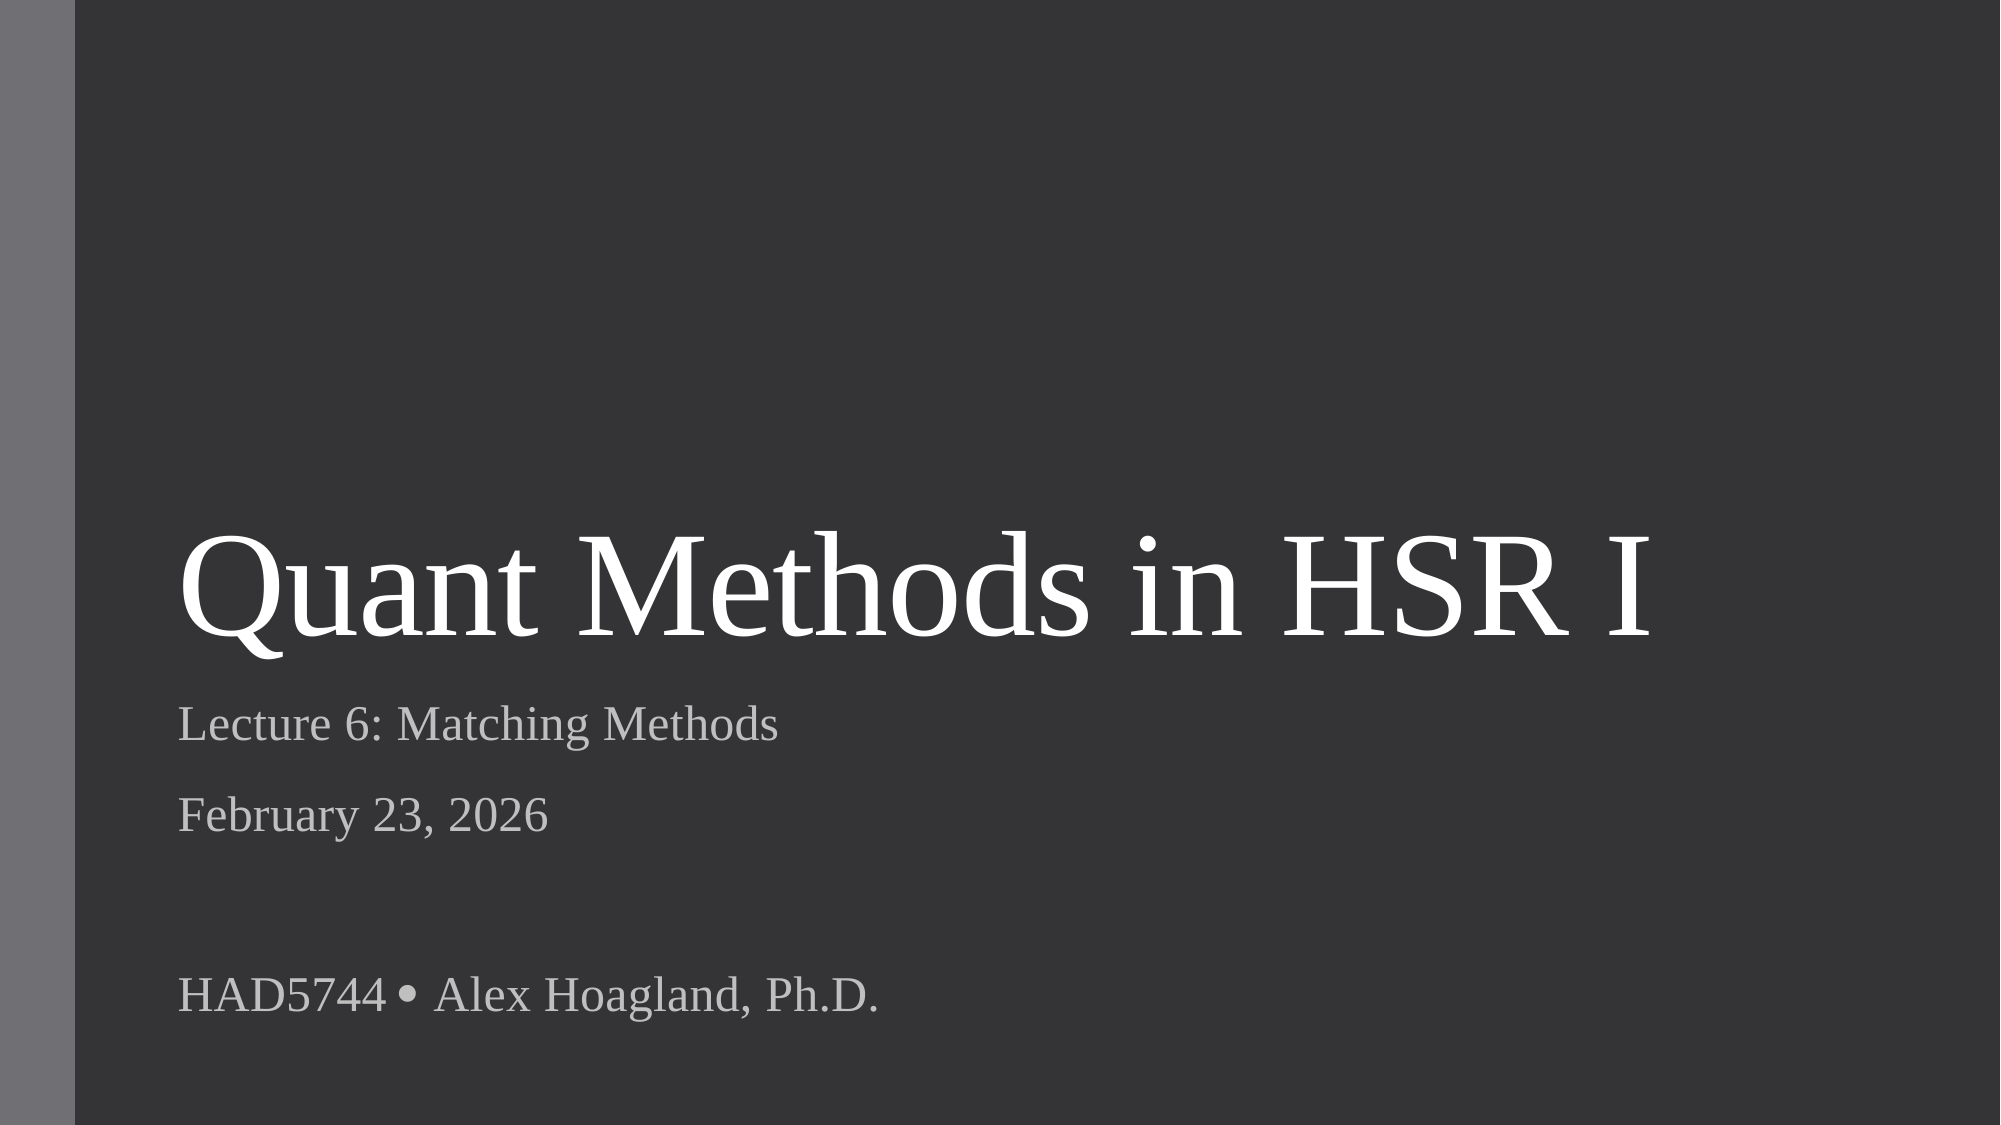

# Quant Methods in HSR I
Lecture 6: Matching Methods
February 23, 2026

HAD5744 • Alex Hoagland, Ph.D.